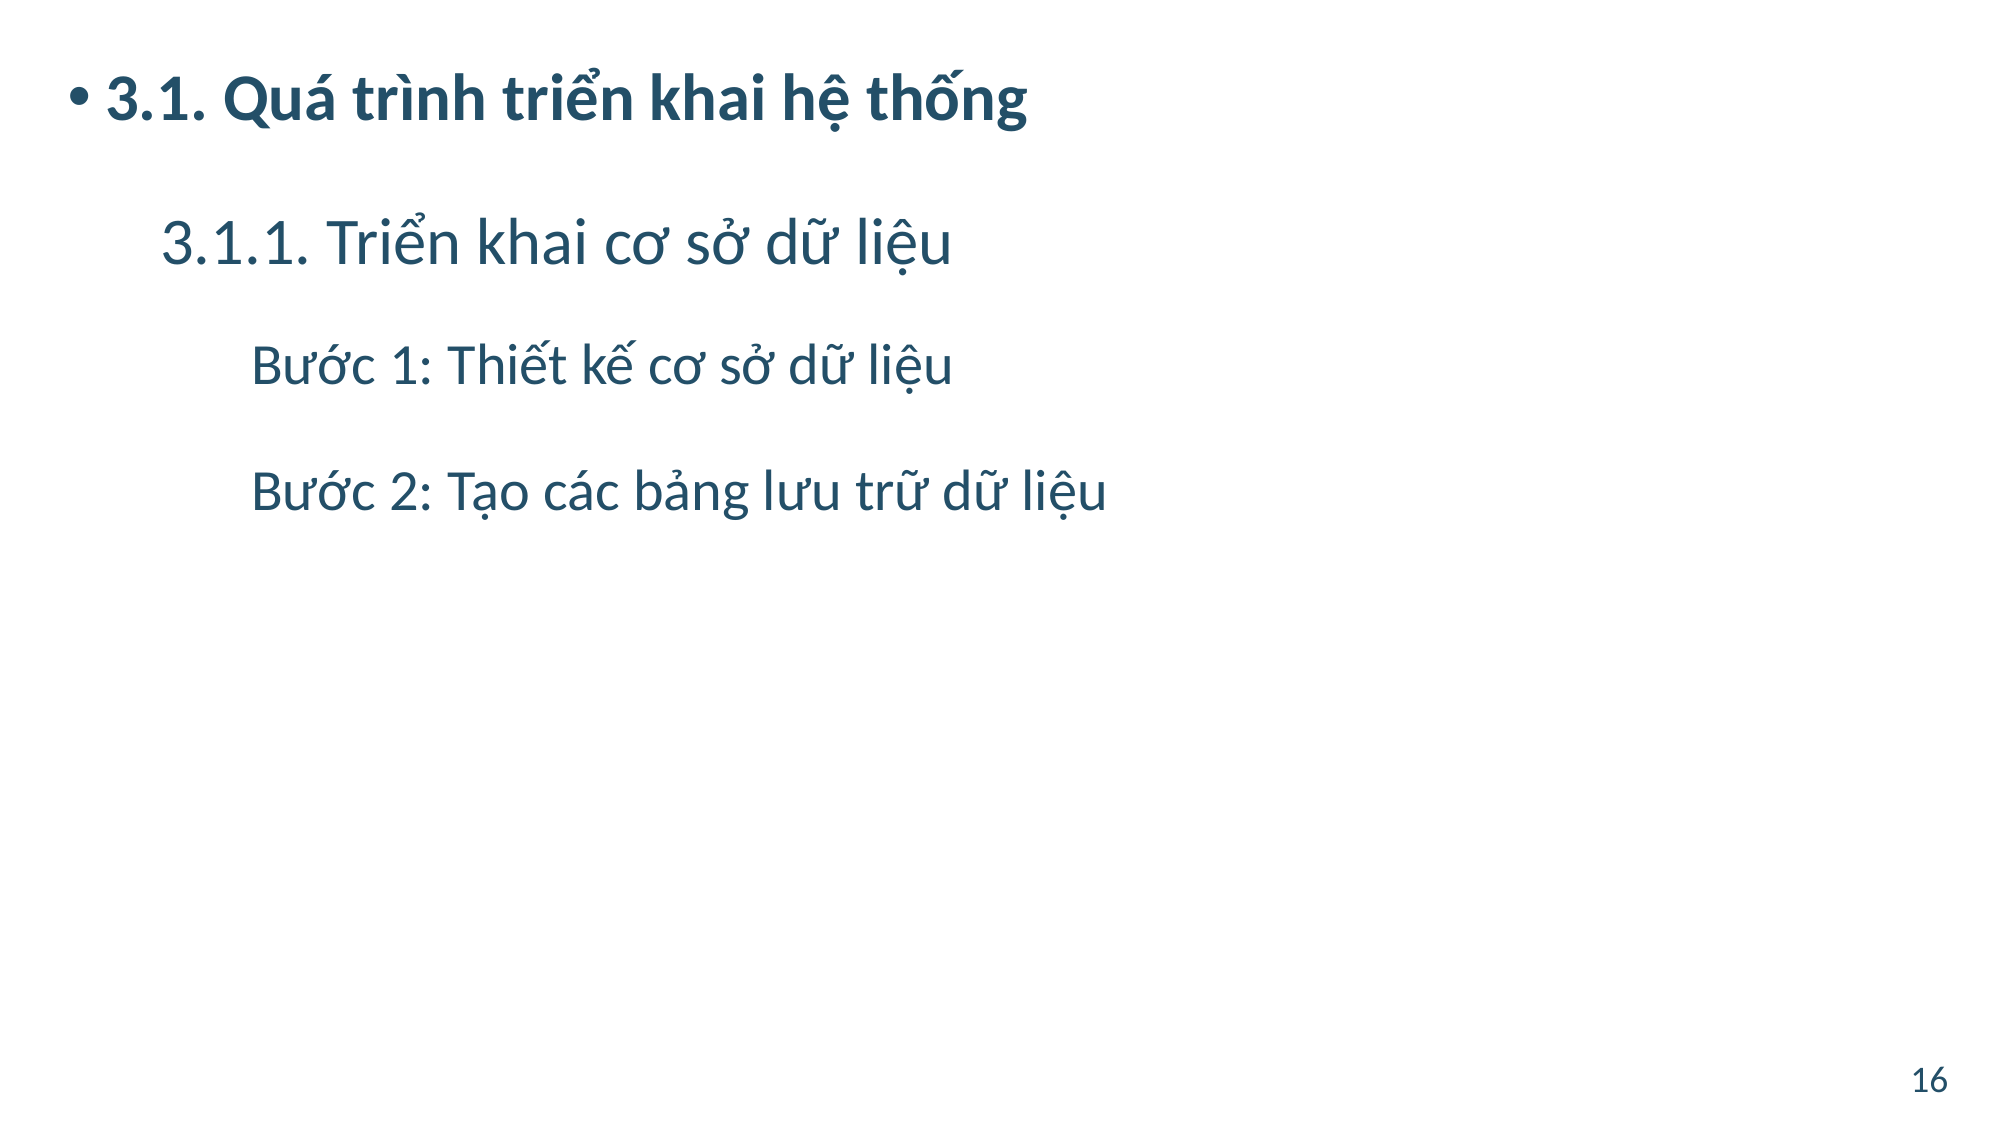

3.1. Quá trình triển khai hệ thống
3.1.1. Triển khai cơ sở dữ liệu
Bước 1: Thiết kế cơ sở dữ liệu
Bước 2: Tạo các bảng lưu trữ dữ liệu
16